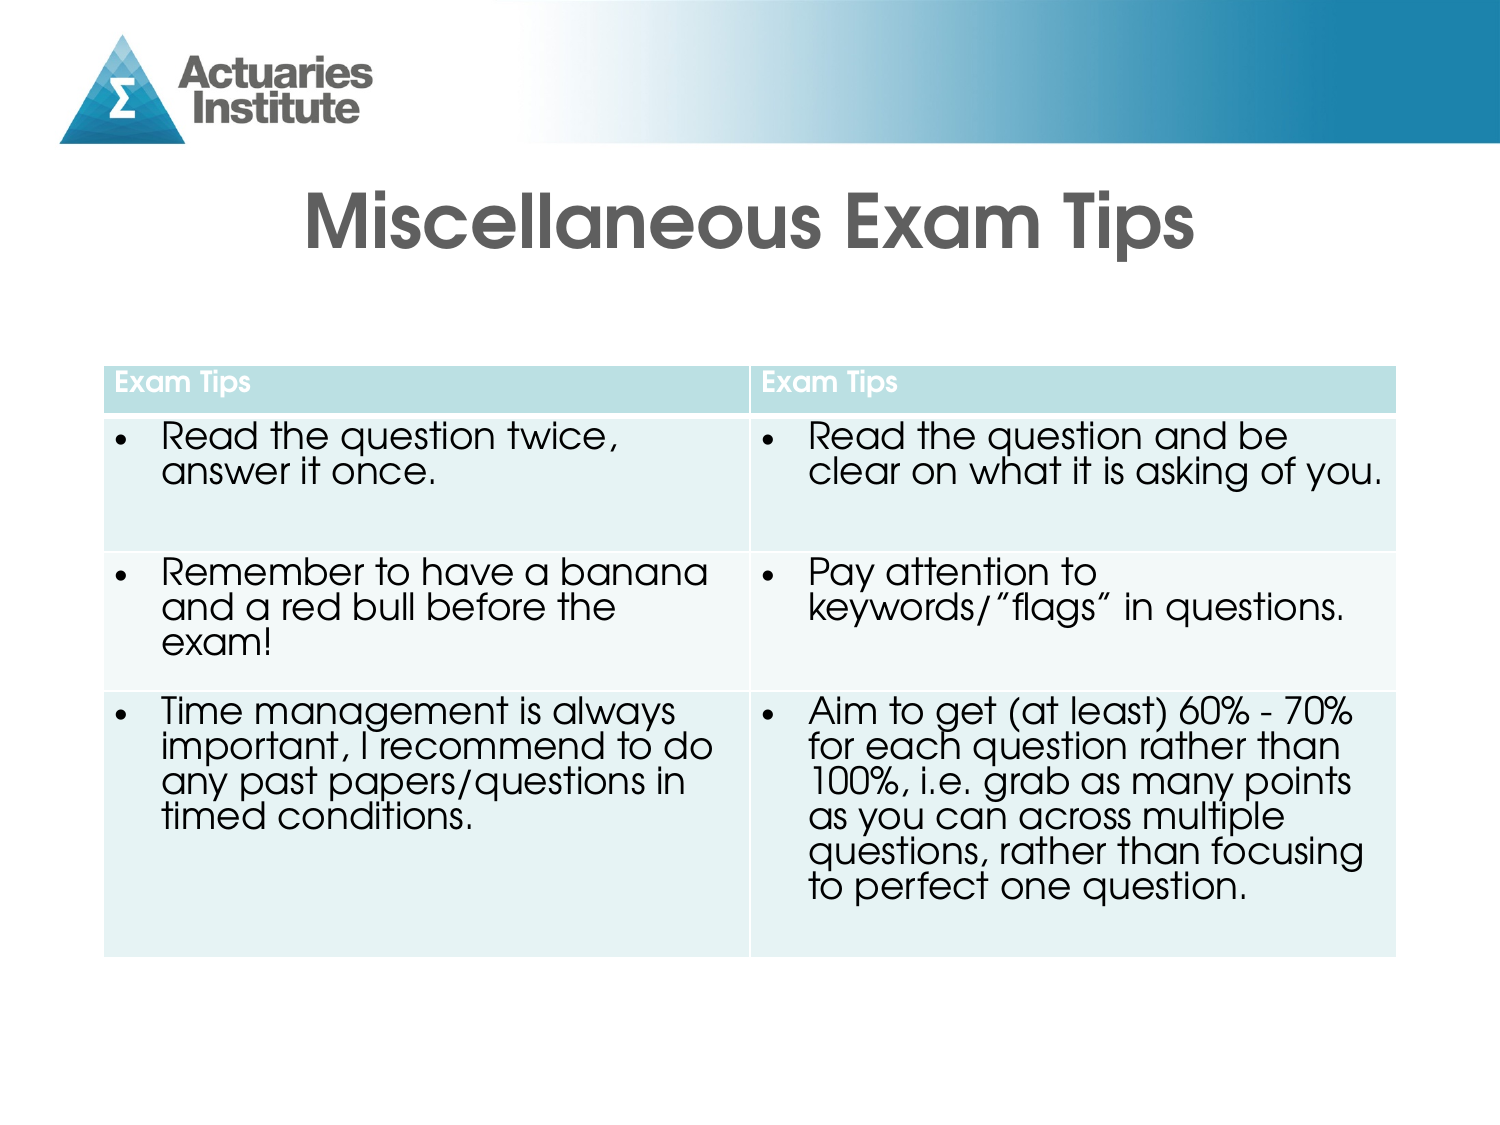

# Miscellaneous Exam Tips
| Exam Tips | Exam Tips |
| --- | --- |
| Read the question twice, answer it once. | Read the question and be clear on what it is asking of you. |
| Remember to have a banana and a red bull before the exam! | Pay attention to keywords/”flags” in questions. |
| Time management is always important, I recommend to do any past papers/questions in timed conditions. | Aim to get (at least) 60% - 70% for each question rather than 100%, i.e. grab as many points as you can across multiple questions, rather than focusing to perfect one question. |